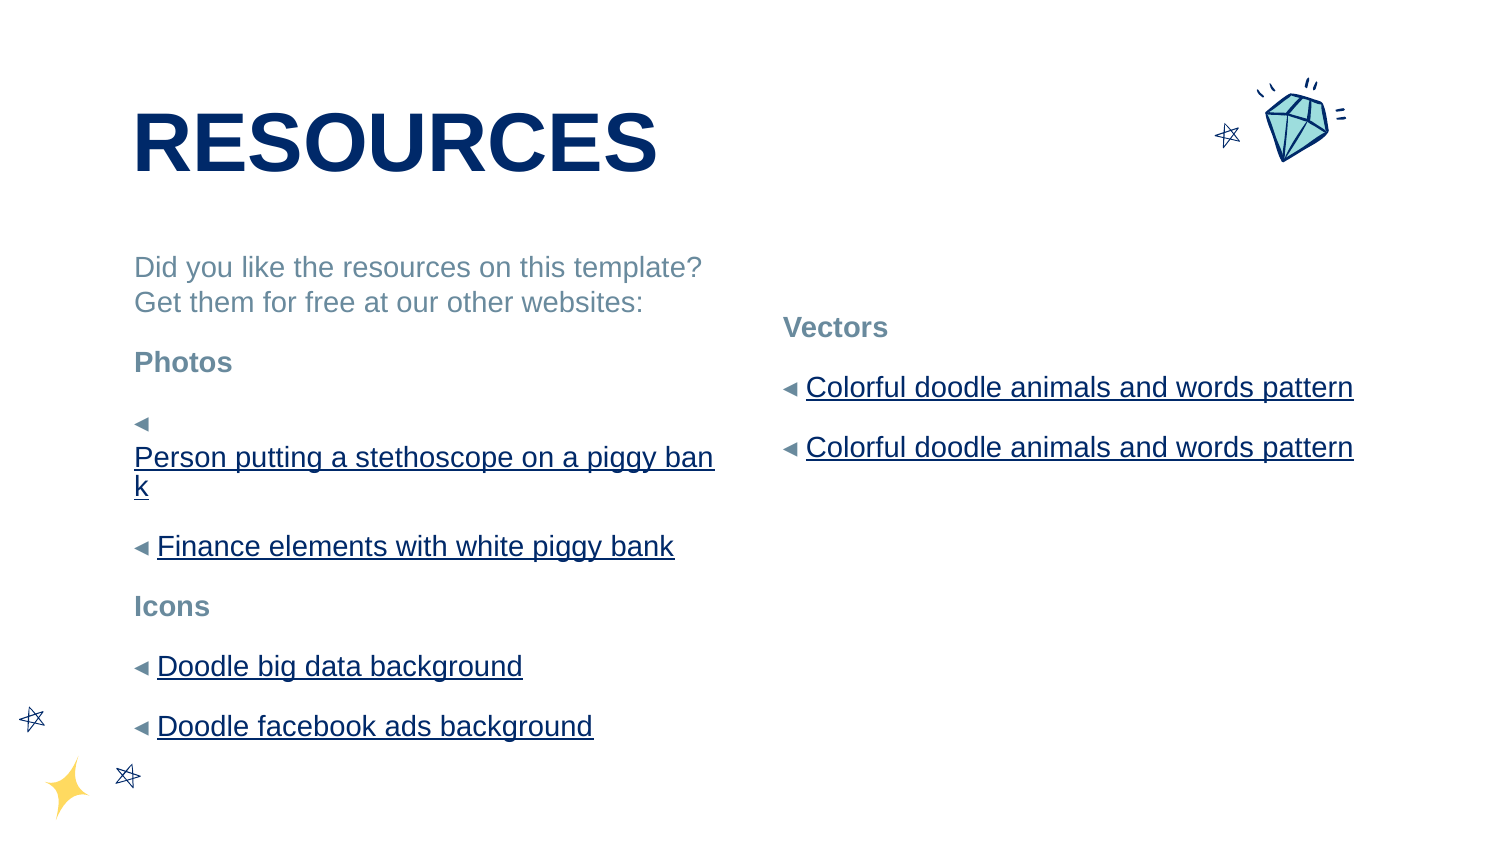

# RESOURCES
Did you like the resources on this template? Get them for free at our other websites:
Photos
◂ Person putting a stethoscope on a piggy bank
◂ Finance elements with white piggy bank
Icons
◂ Doodle big data background
◂ Doodle facebook ads background

Vectors
◂ Colorful doodle animals and words pattern
◂ Colorful doodle animals and words pattern